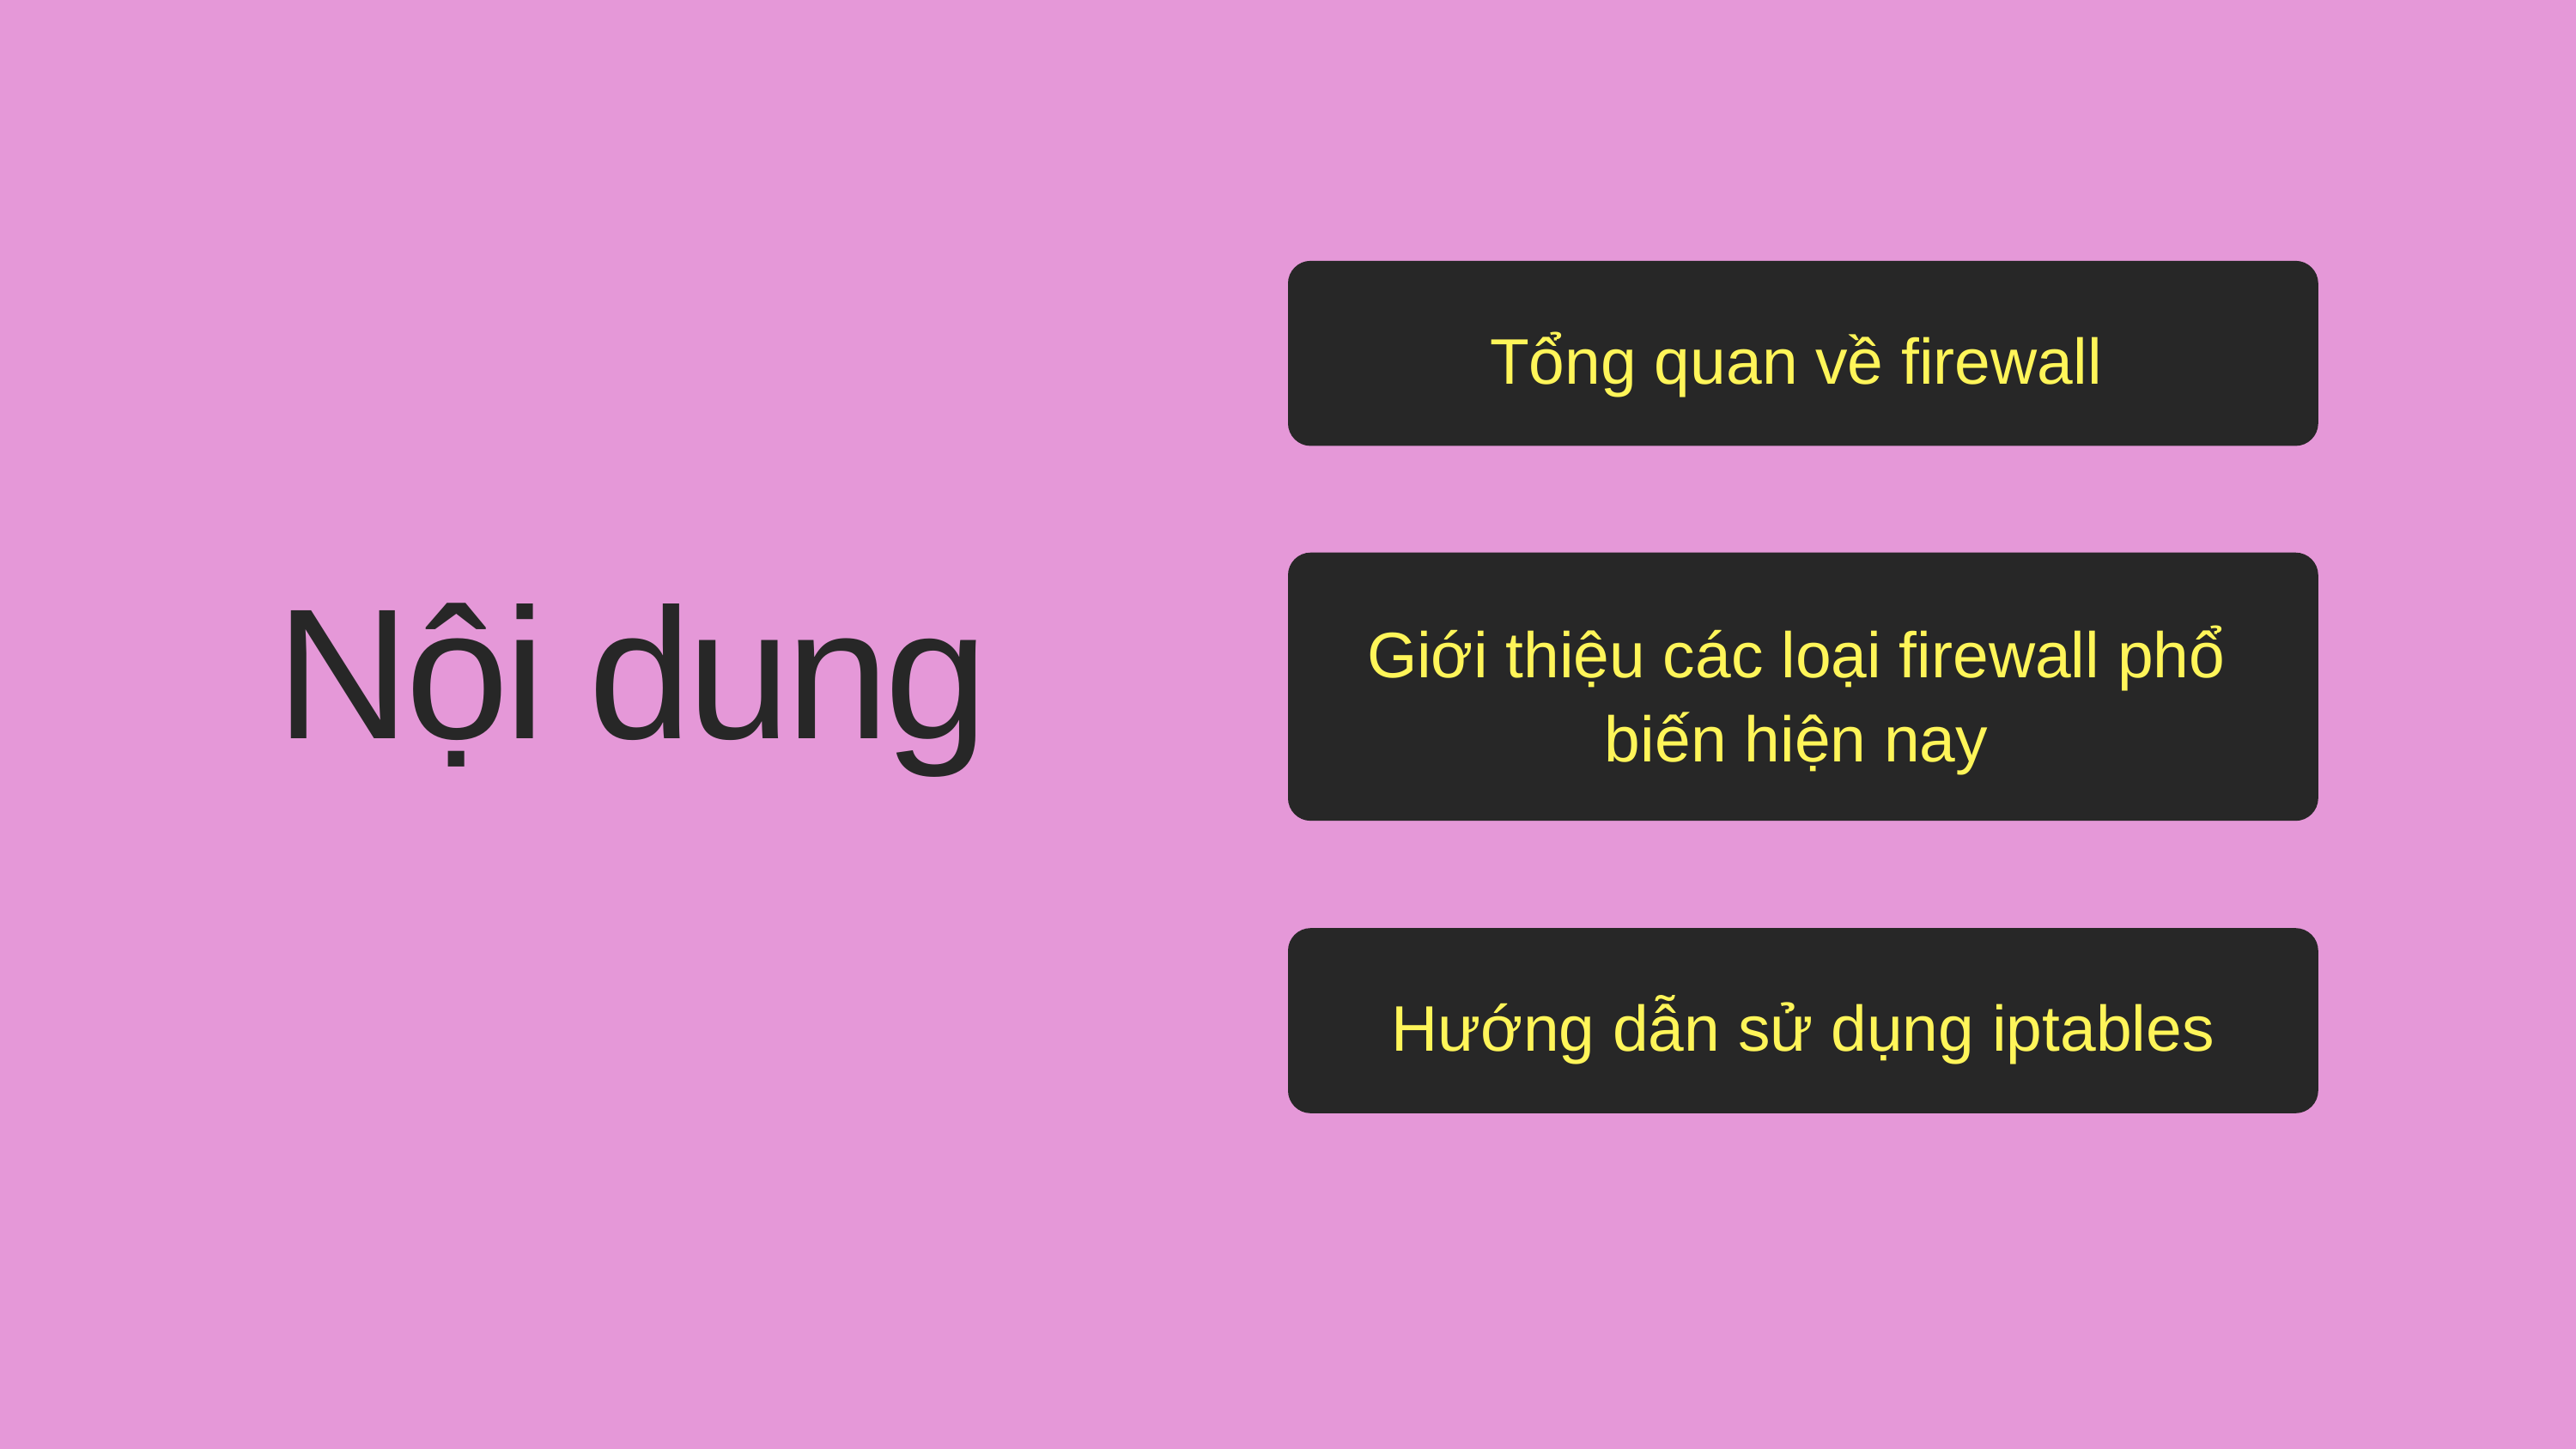

Tổng quan về firewall
Nội dung

Giới thiệu các loại firewall phổ biến hiện nay

Hướng dẫn sử dụng iptables